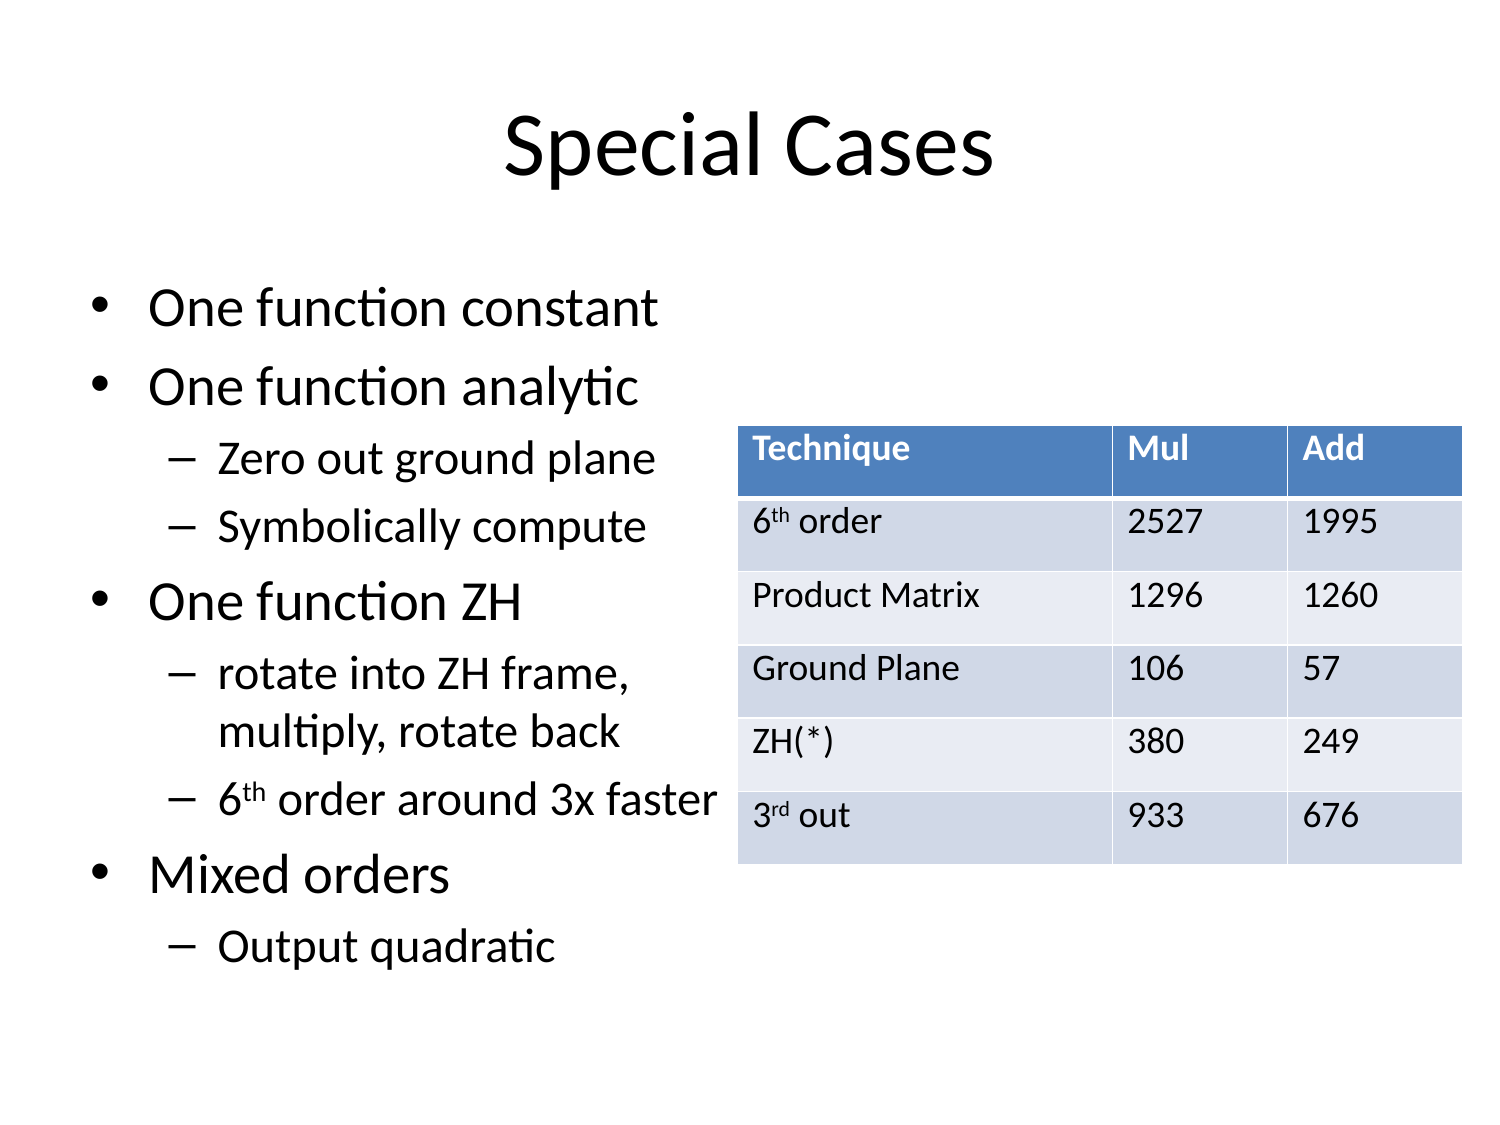

# Special Cases
One function constant
One function analytic
Zero out ground plane
Symbolically compute
One function ZH
rotate into ZH frame, multiply, rotate back
6th order around 3x faster
Mixed orders
Output quadratic
| Technique | Mul | Add |
| --- | --- | --- |
| 6th order | 2527 | 1995 |
| Product Matrix | 1296 | 1260 |
| Ground Plane | 106 | 57 |
| ZH(\*) | 380 | 249 |
| 3rd out | 933 | 676 |